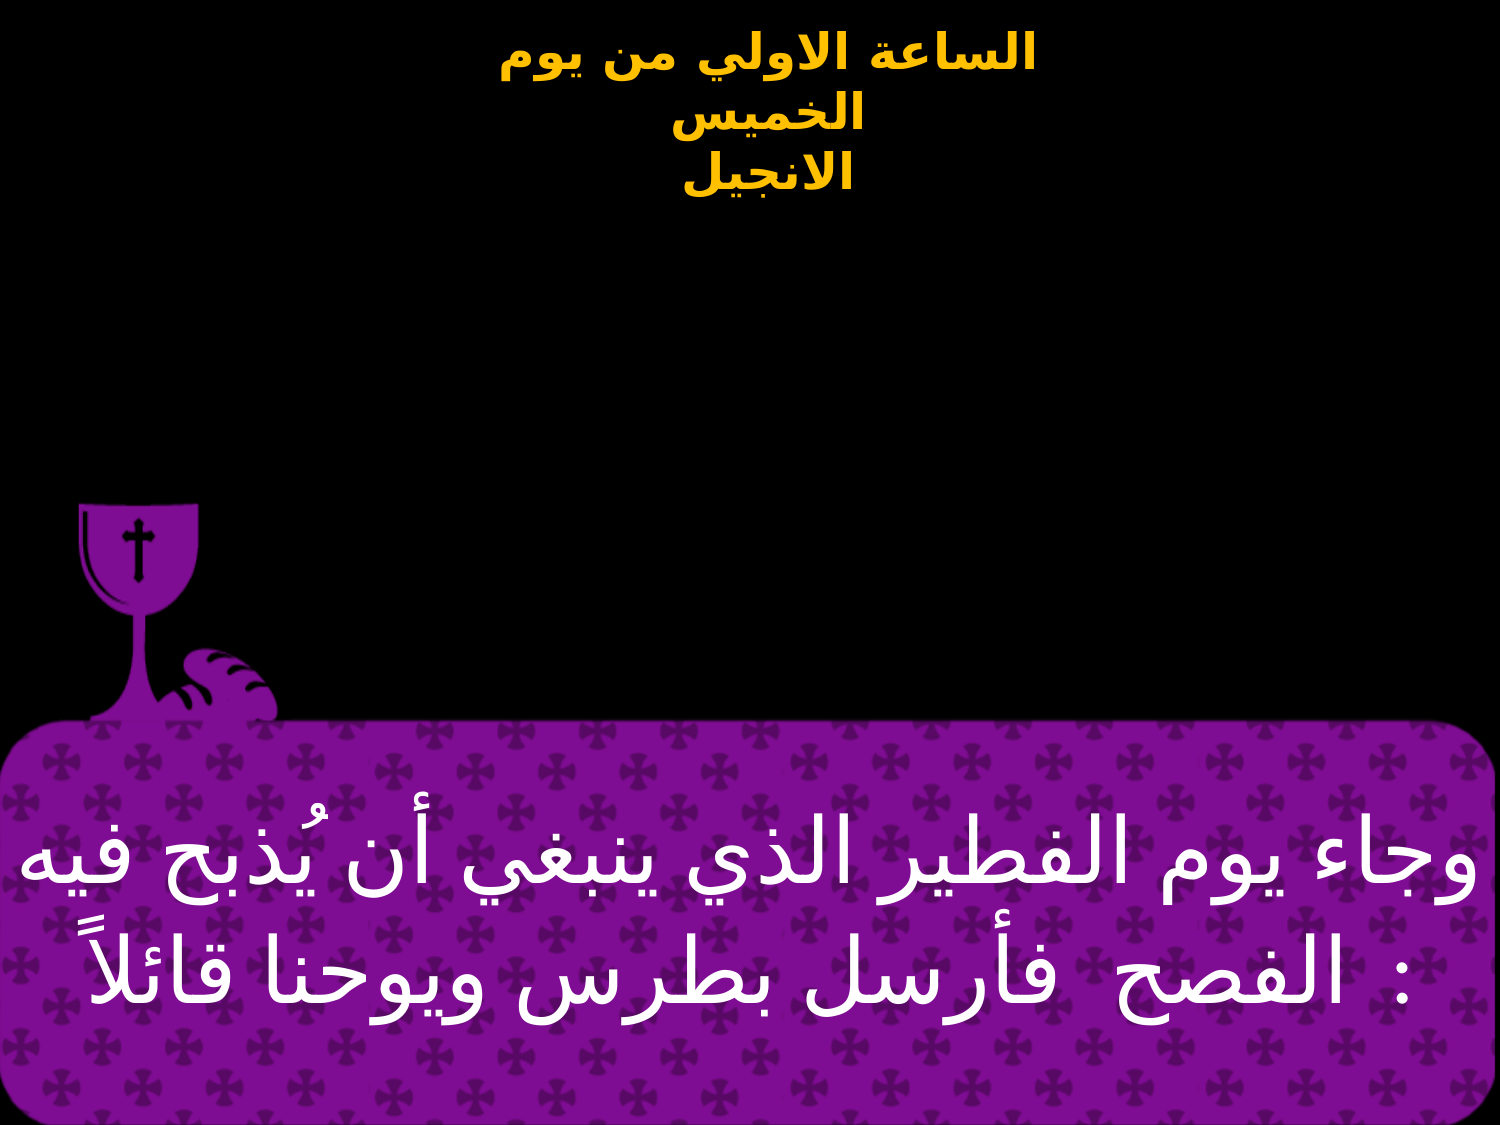

| وجاء يوم الفطير الذي ينبغي أن يُذبح فيه الفصح فأرسل بطرس ويوحنا قائلاً : |
| --- |